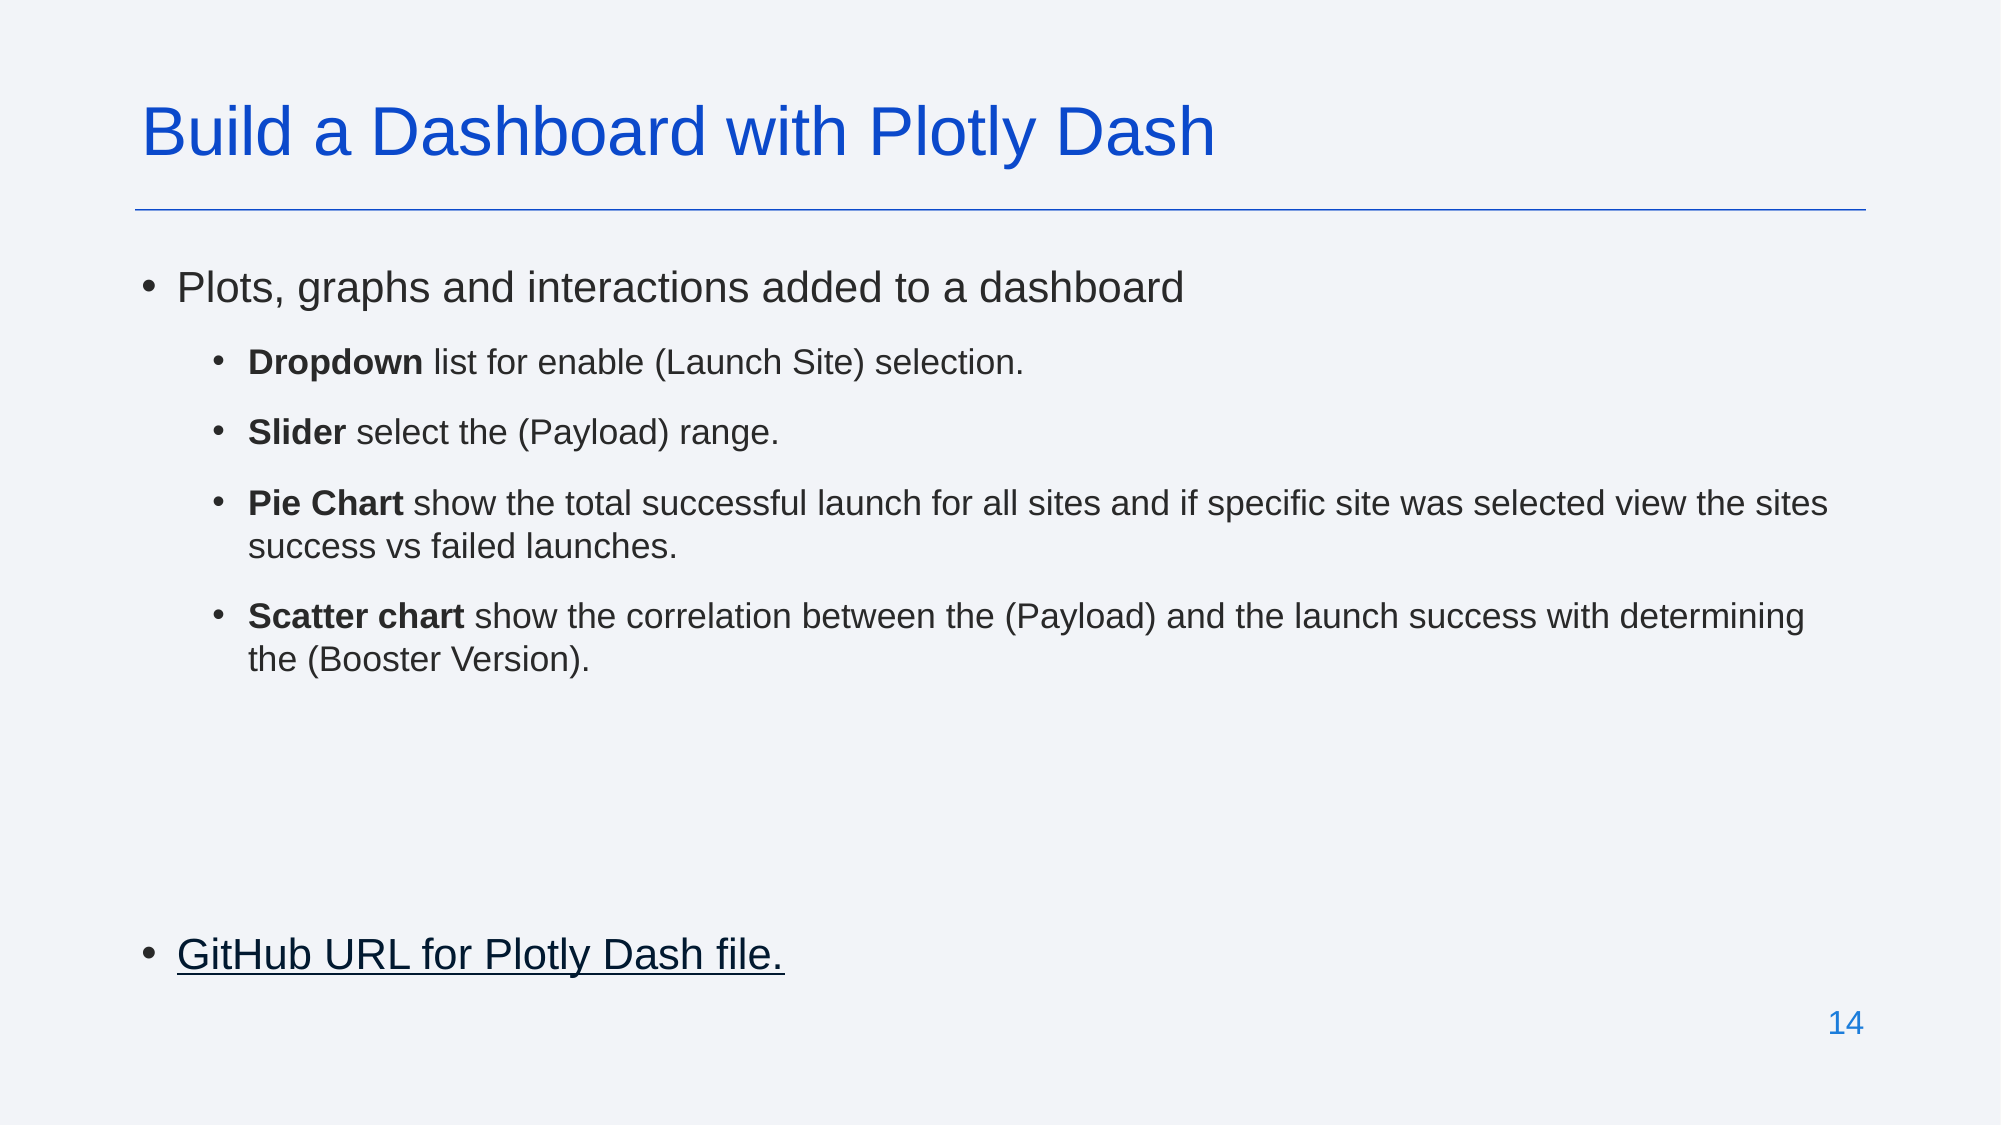

Build a Dashboard with Plotly Dash
Plots, graphs and interactions added to a dashboard
Dropdown list for enable (Launch Site) selection.
Slider select the (Payload) range.
Pie Chart show the total successful launch for all sites and if specific site was selected view the sites success vs failed launches.
Scatter chart show the correlation between the (Payload) and the launch success with determining the (Booster Version).

GitHub URL for Plotly Dash file.

14